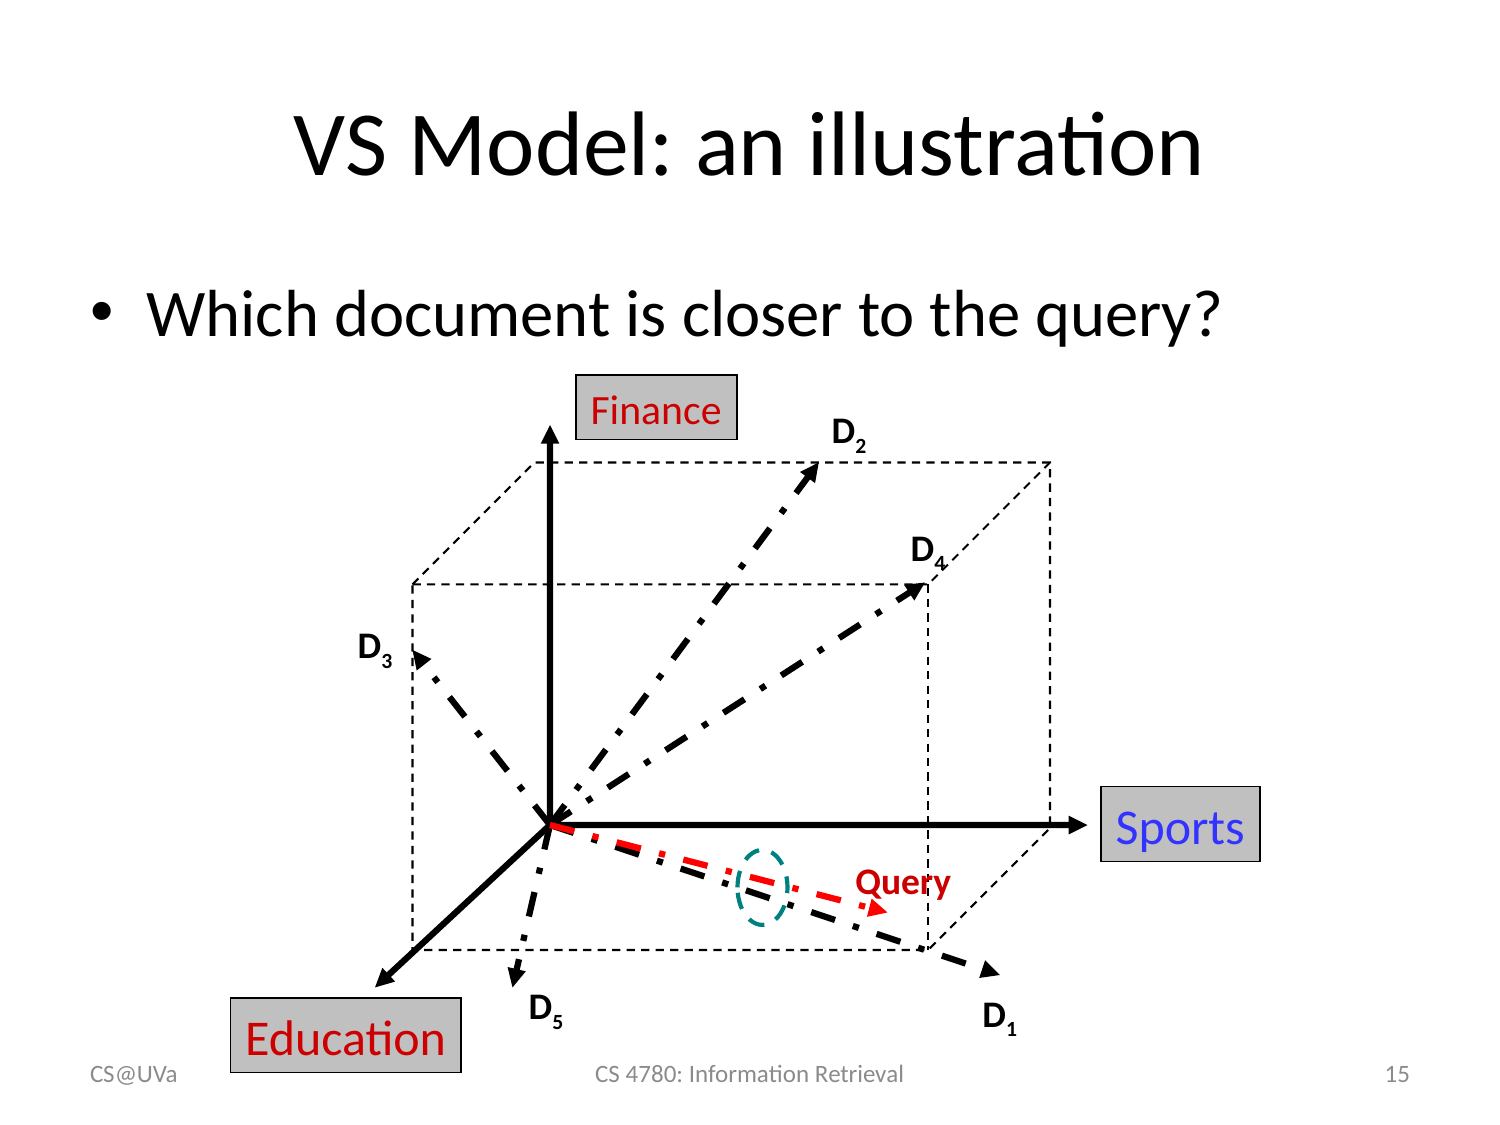

# VS Model: an illustration
Which document is closer to the query?
Finance

Sports

Education

D2

D4

D3

Query

D5
D1

CS@UVa
CS 4780: Information Retrieval
15